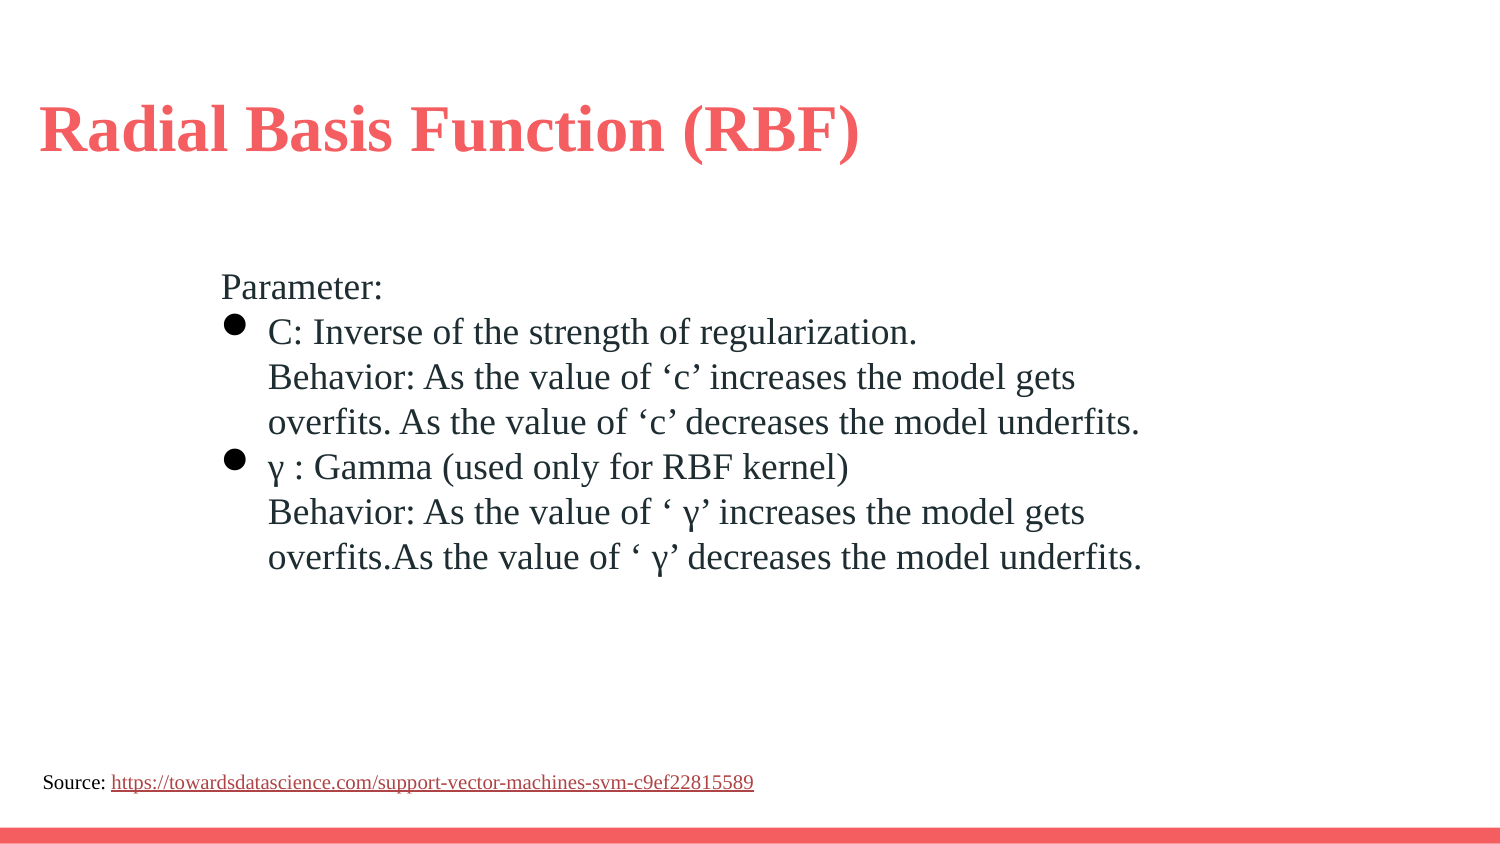

# Radial Basis Function (RBF)
Parameter:
C: Inverse of the strength of regularization.             Behavior: As the value of ‘c’ increases the model gets overfits. As the value of ‘c’ decreases the model underfits.
γ : Gamma (used only for RBF kernel)                    Behavior: As the value of ‘ γ’ increases the model gets overfits.As the value of ‘ γ’ decreases the model underfits.

Source: https://towardsdatascience.com/support-vector-machines-svm-c9ef22815589